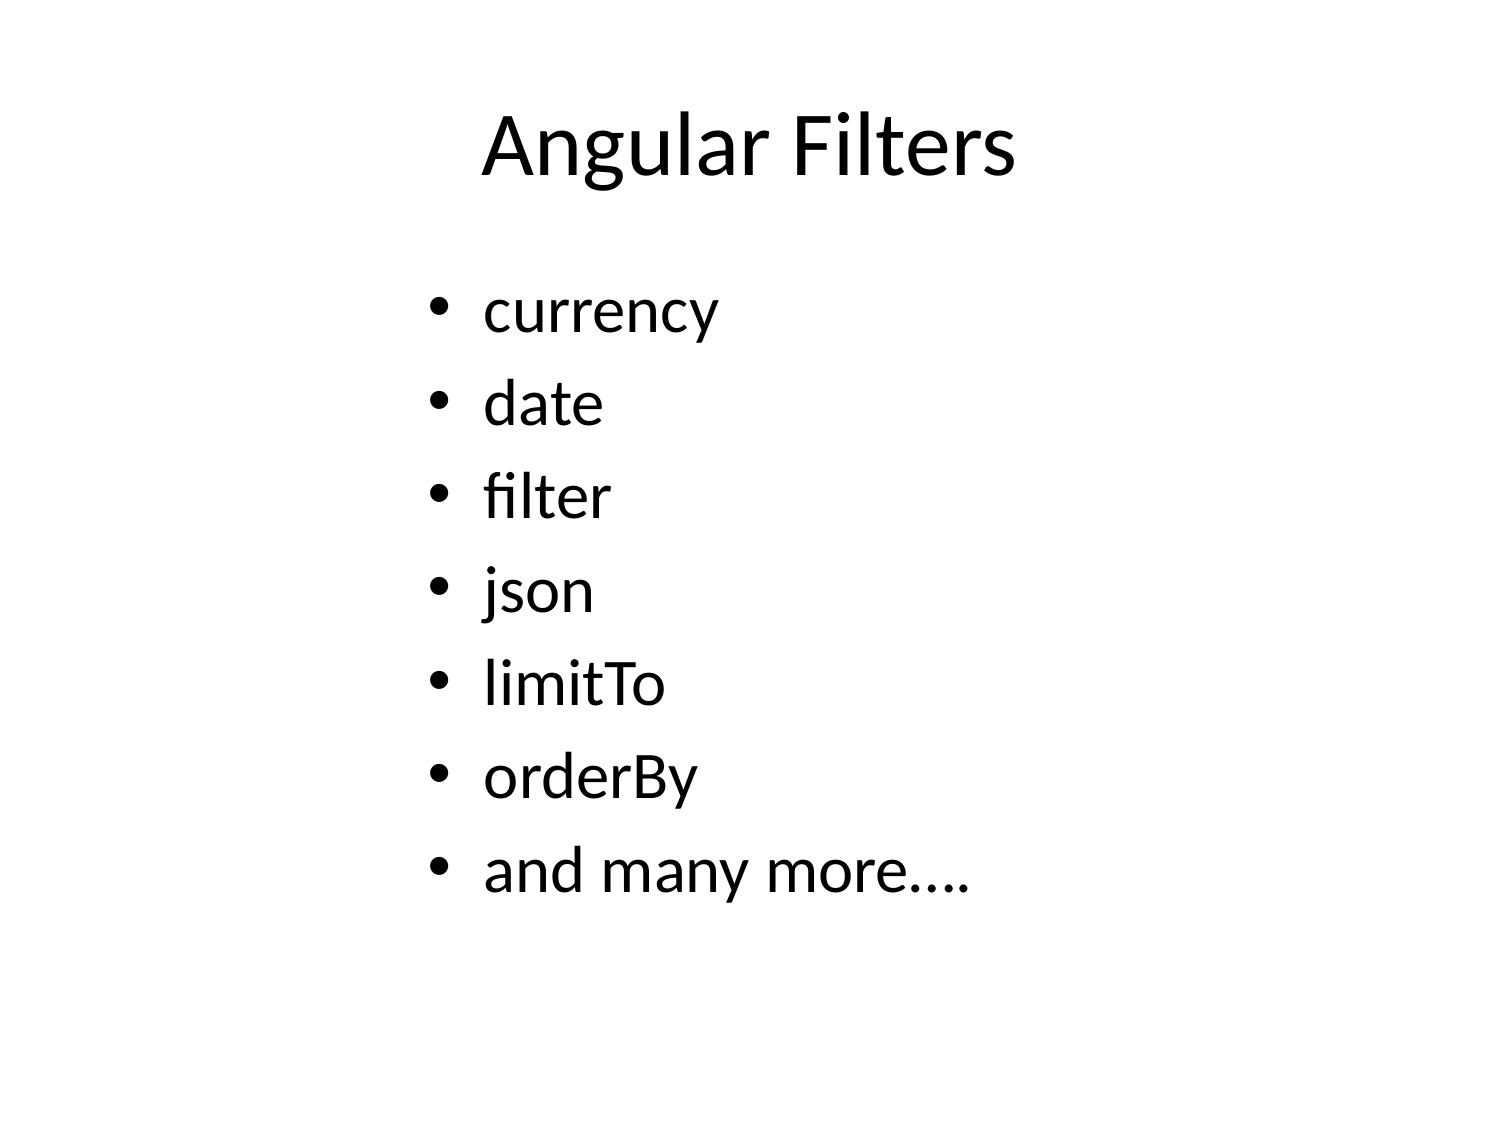

# Angular Filters
currency
date
filter
json
limitTo
orderBy
and many more….